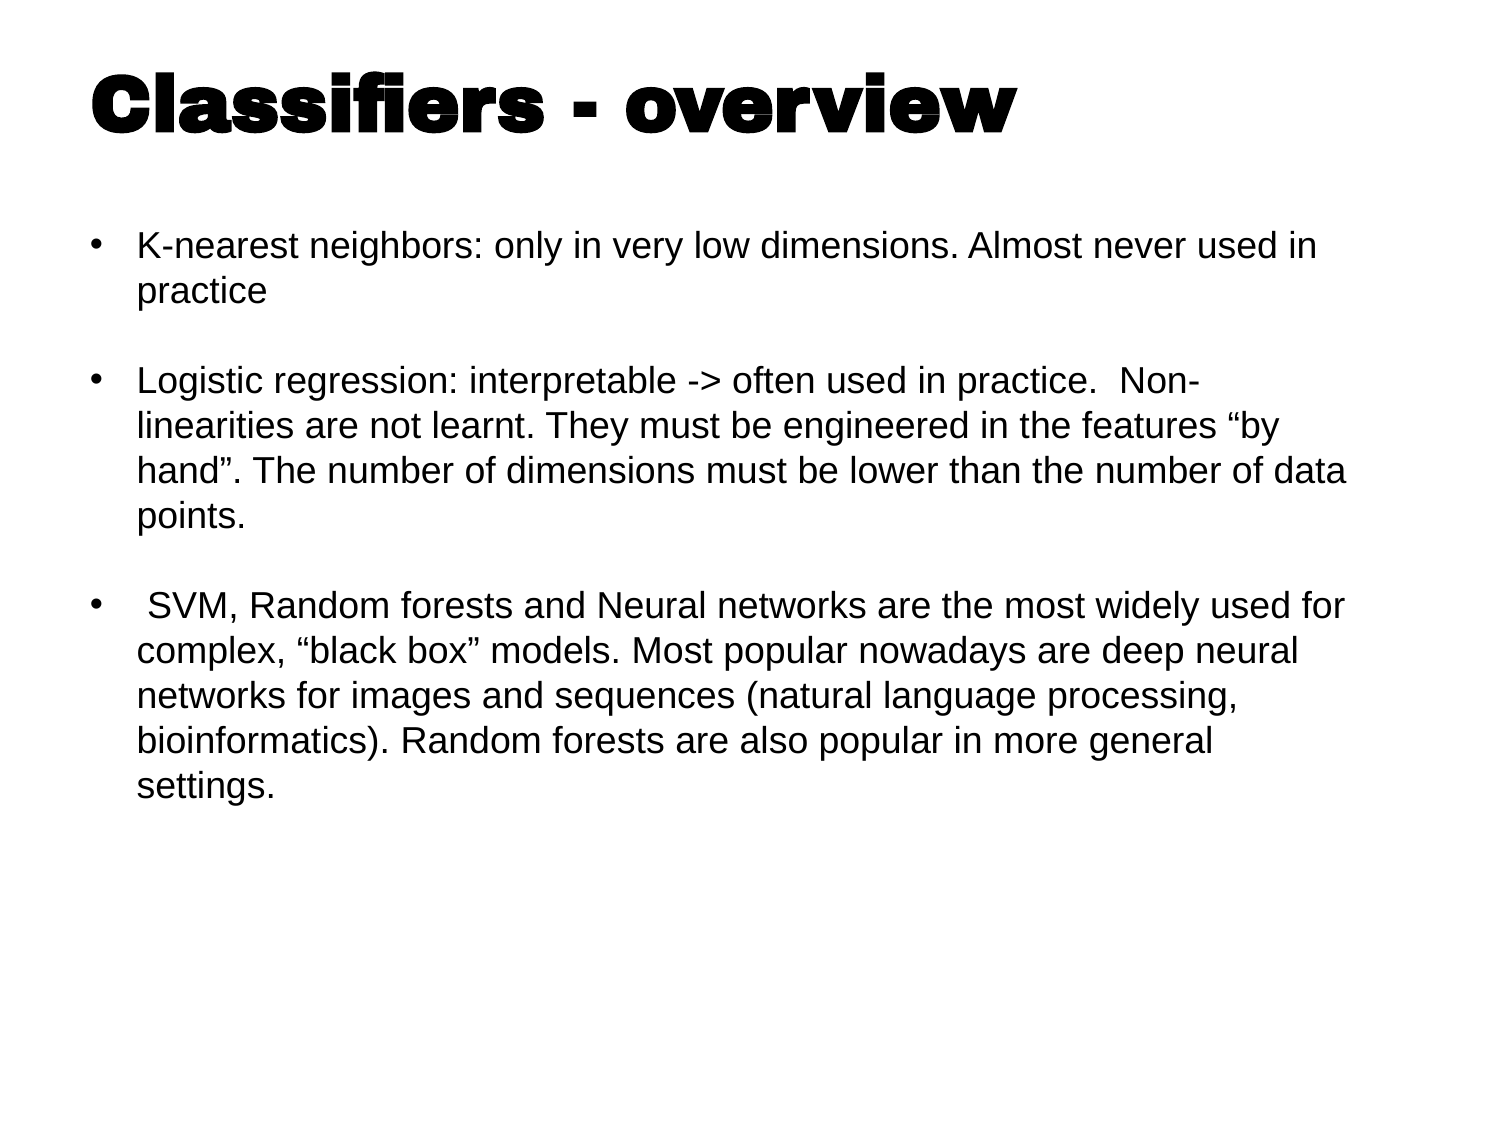

# Classifiers - overview
K-nearest neighbors: only in very low dimensions. Almost never used in practice

Logistic regression: interpretable -> often used in practice.  Non-linearities are not learnt. They must be engineered in the features “by hand”. The number of dimensions must be lower than the number of data points.

 SVM, Random forests and Neural networks are the most widely used for complex, “black box” models. Most popular nowadays are deep neural networks for images and sequences (natural language processing, bioinformatics). Random forests are also popular in more general settings.